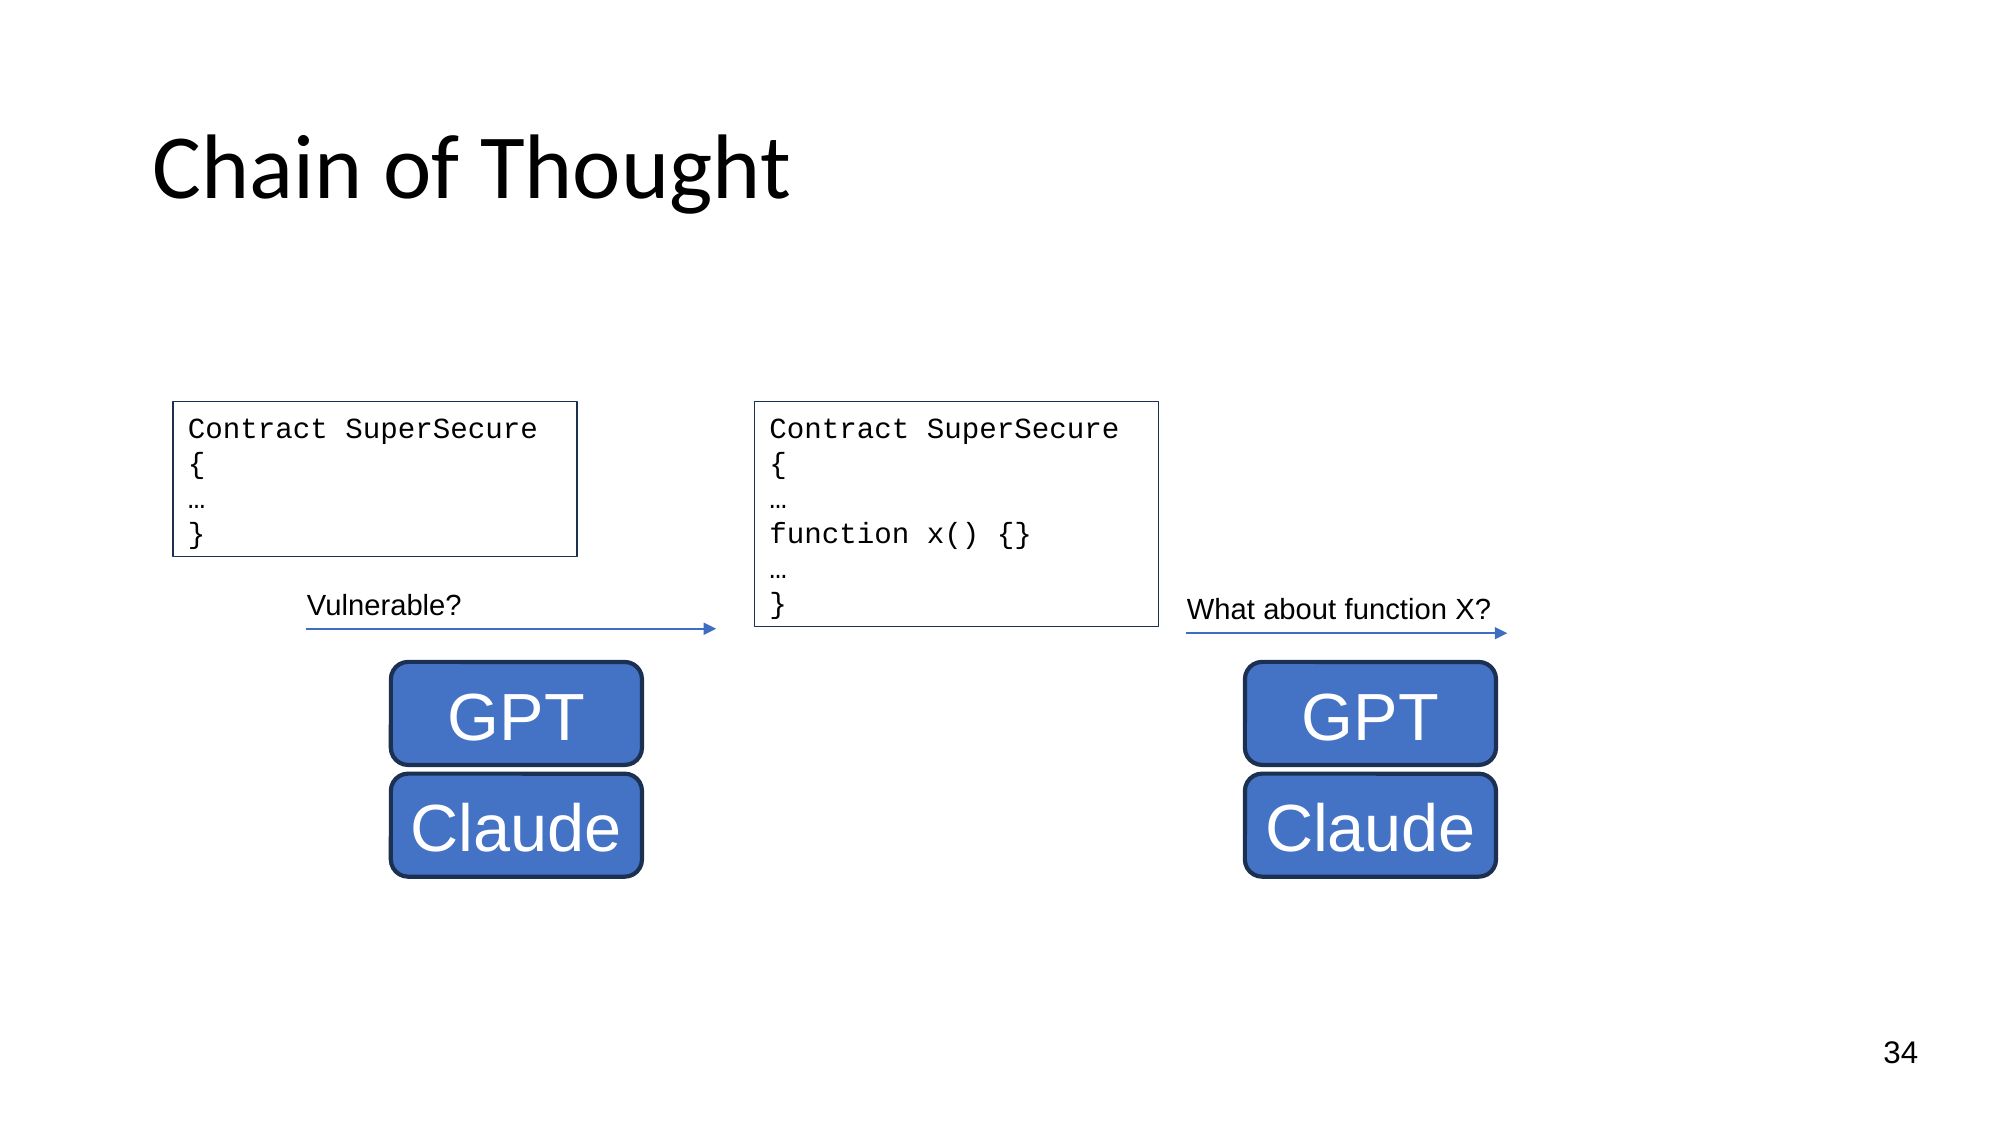

# Chain of Thought
Contract SuperSecure {
…
}
Contract SuperSecure {
…
function x() {}
…
}
Vulnerable?
What about function X?
GPT
GPT
Claude
Claude
34